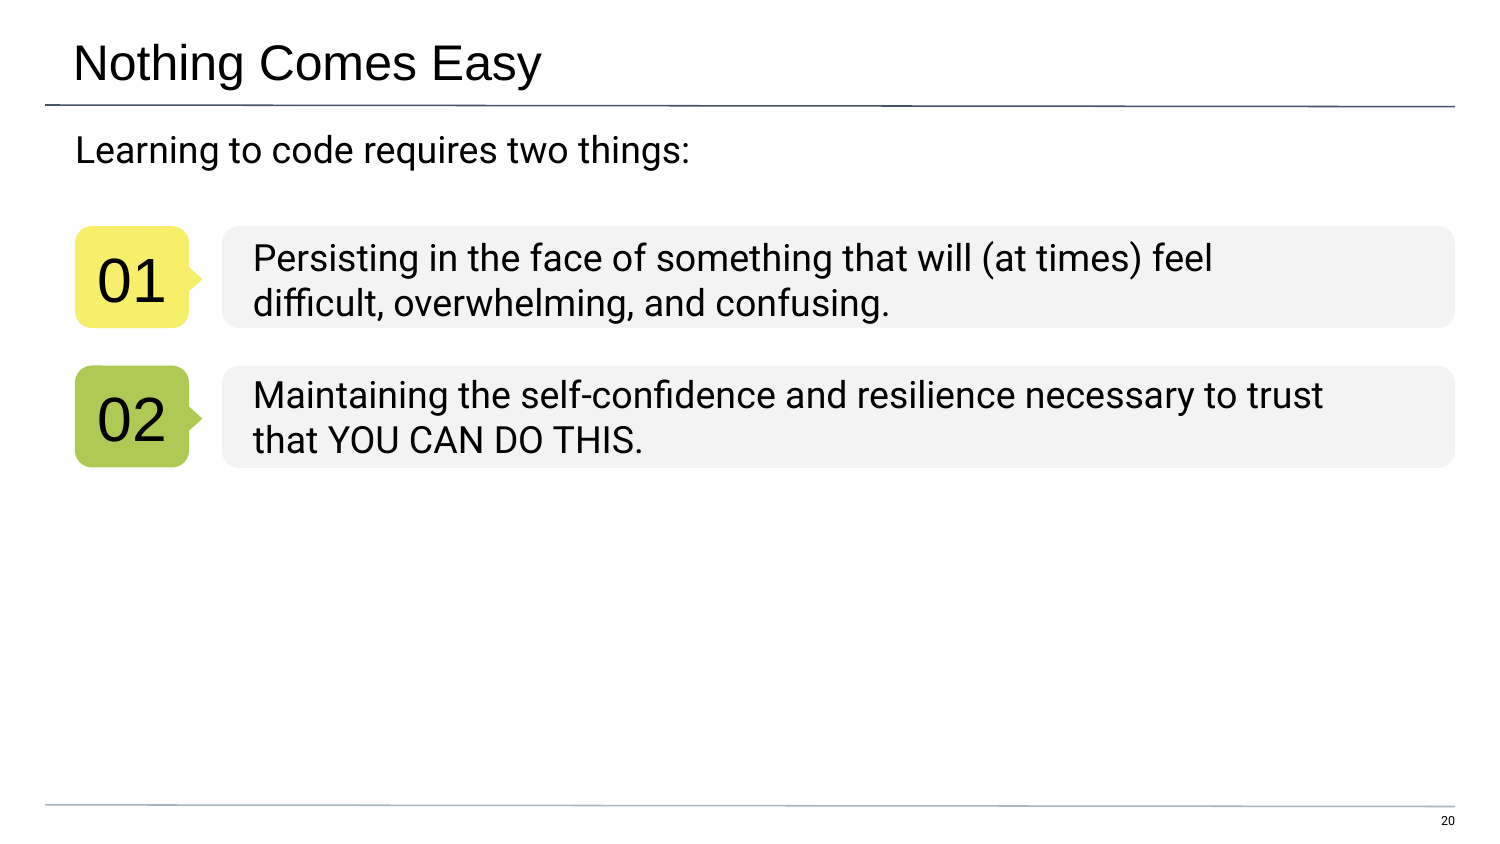

# Nothing Comes Easy
Learning to code requires two things:
01

Persisting in the face of something that will (at times) feel difficult, overwhelming, and confusing.
02

Maintaining the self-confidence and resilience necessary to trust
that YOU CAN DO THIS.